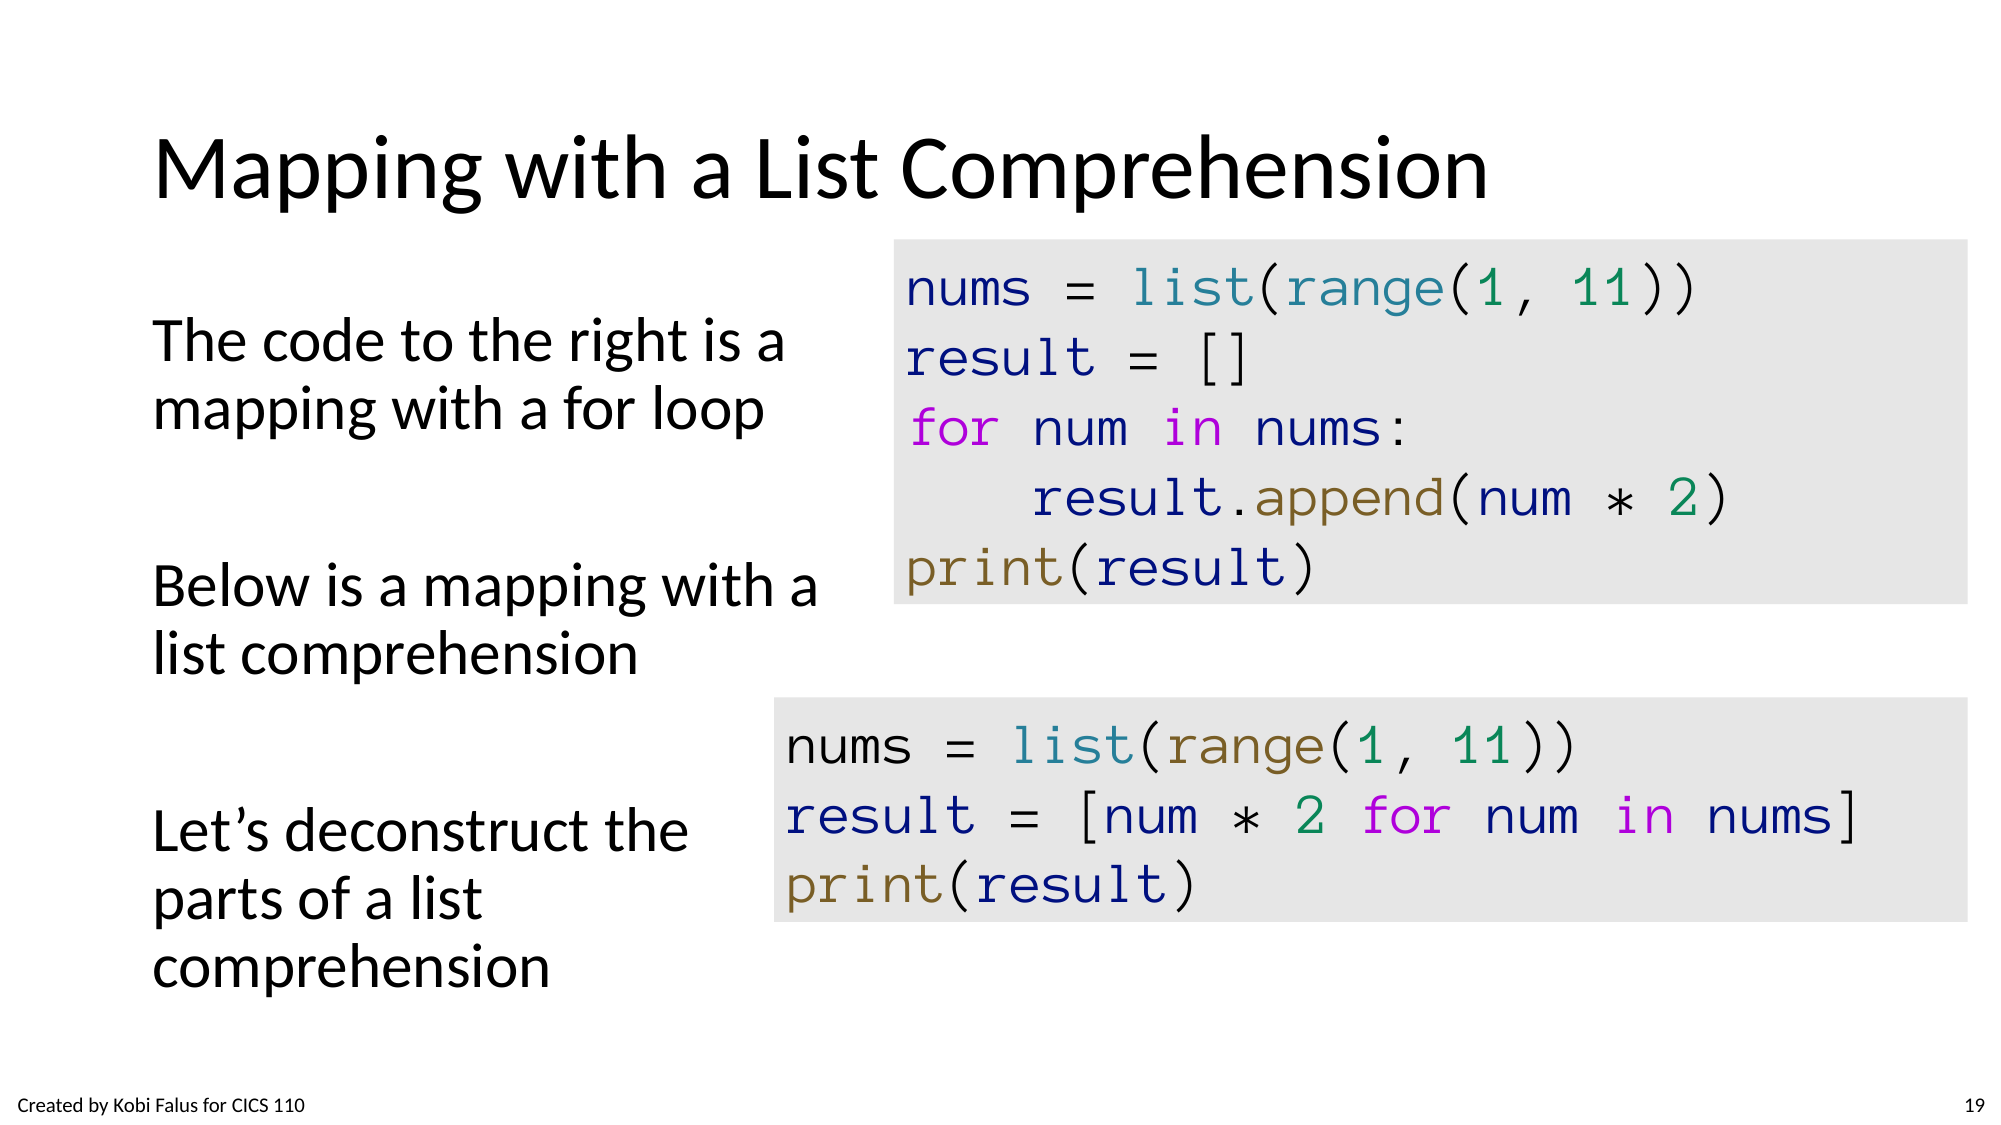

# Mapping with a List Comprehension
nums = list(range(1, 11))
result = []
for num in nums:
    result.append(num * 2)
print(result)
The code to the right is a mapping with a for loop

Below is a mapping with a list comprehension

Let’s deconstruct the
parts of a list comprehension
nums = list(range(1, 11))
result = [num * 2 for num in nums]
print(result)